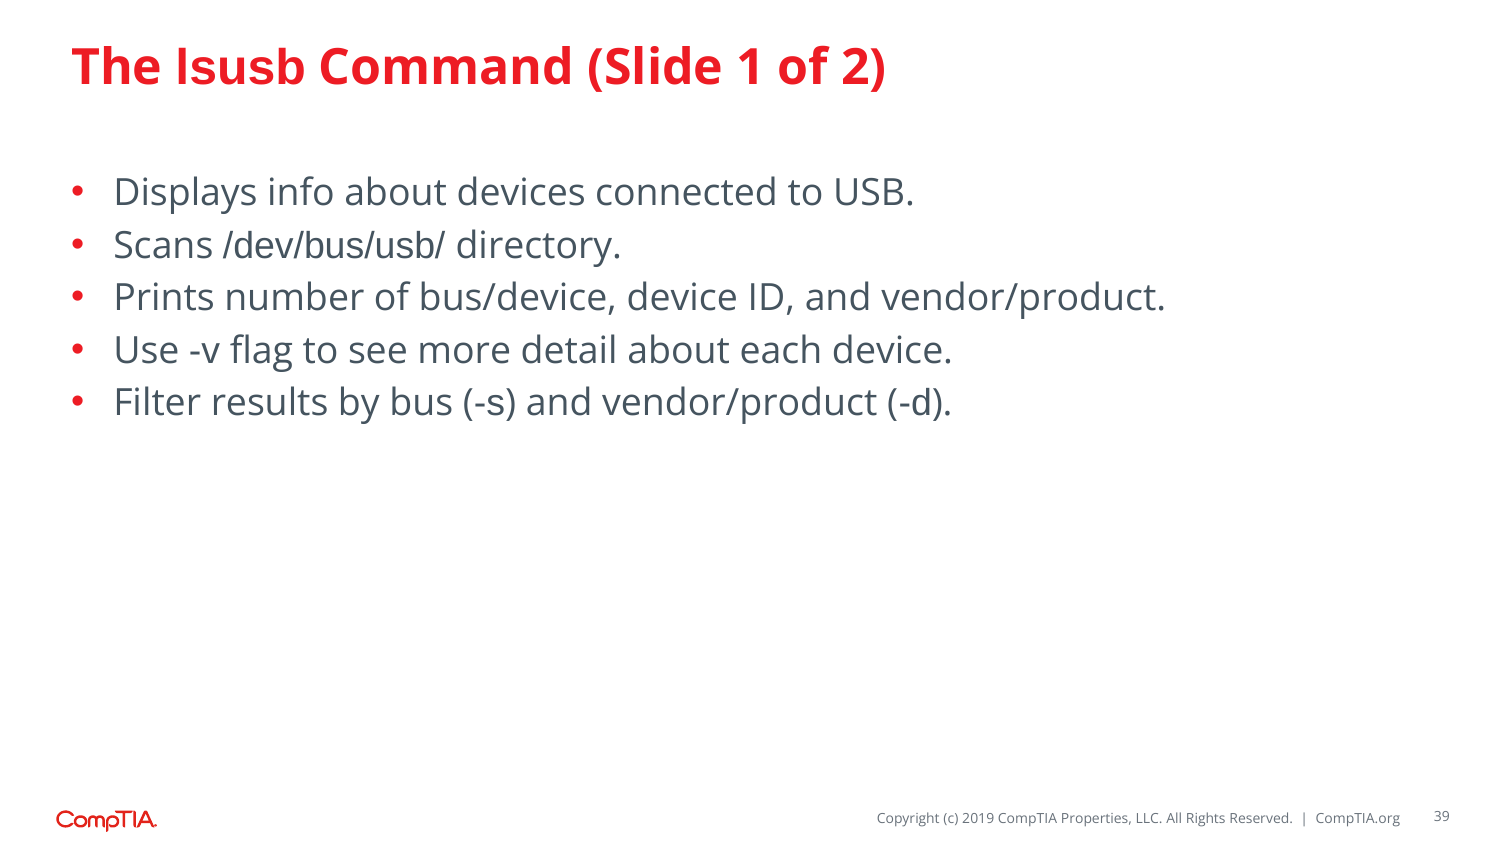

# The lsusb Command (Slide 1 of 2)
Displays info about devices connected to USB.
Scans /dev/bus/usb/ directory.
Prints number of bus/device, device ID, and vendor/product.
Use -v flag to see more detail about each device.
Filter results by bus (-s) and vendor/product (-d).
39